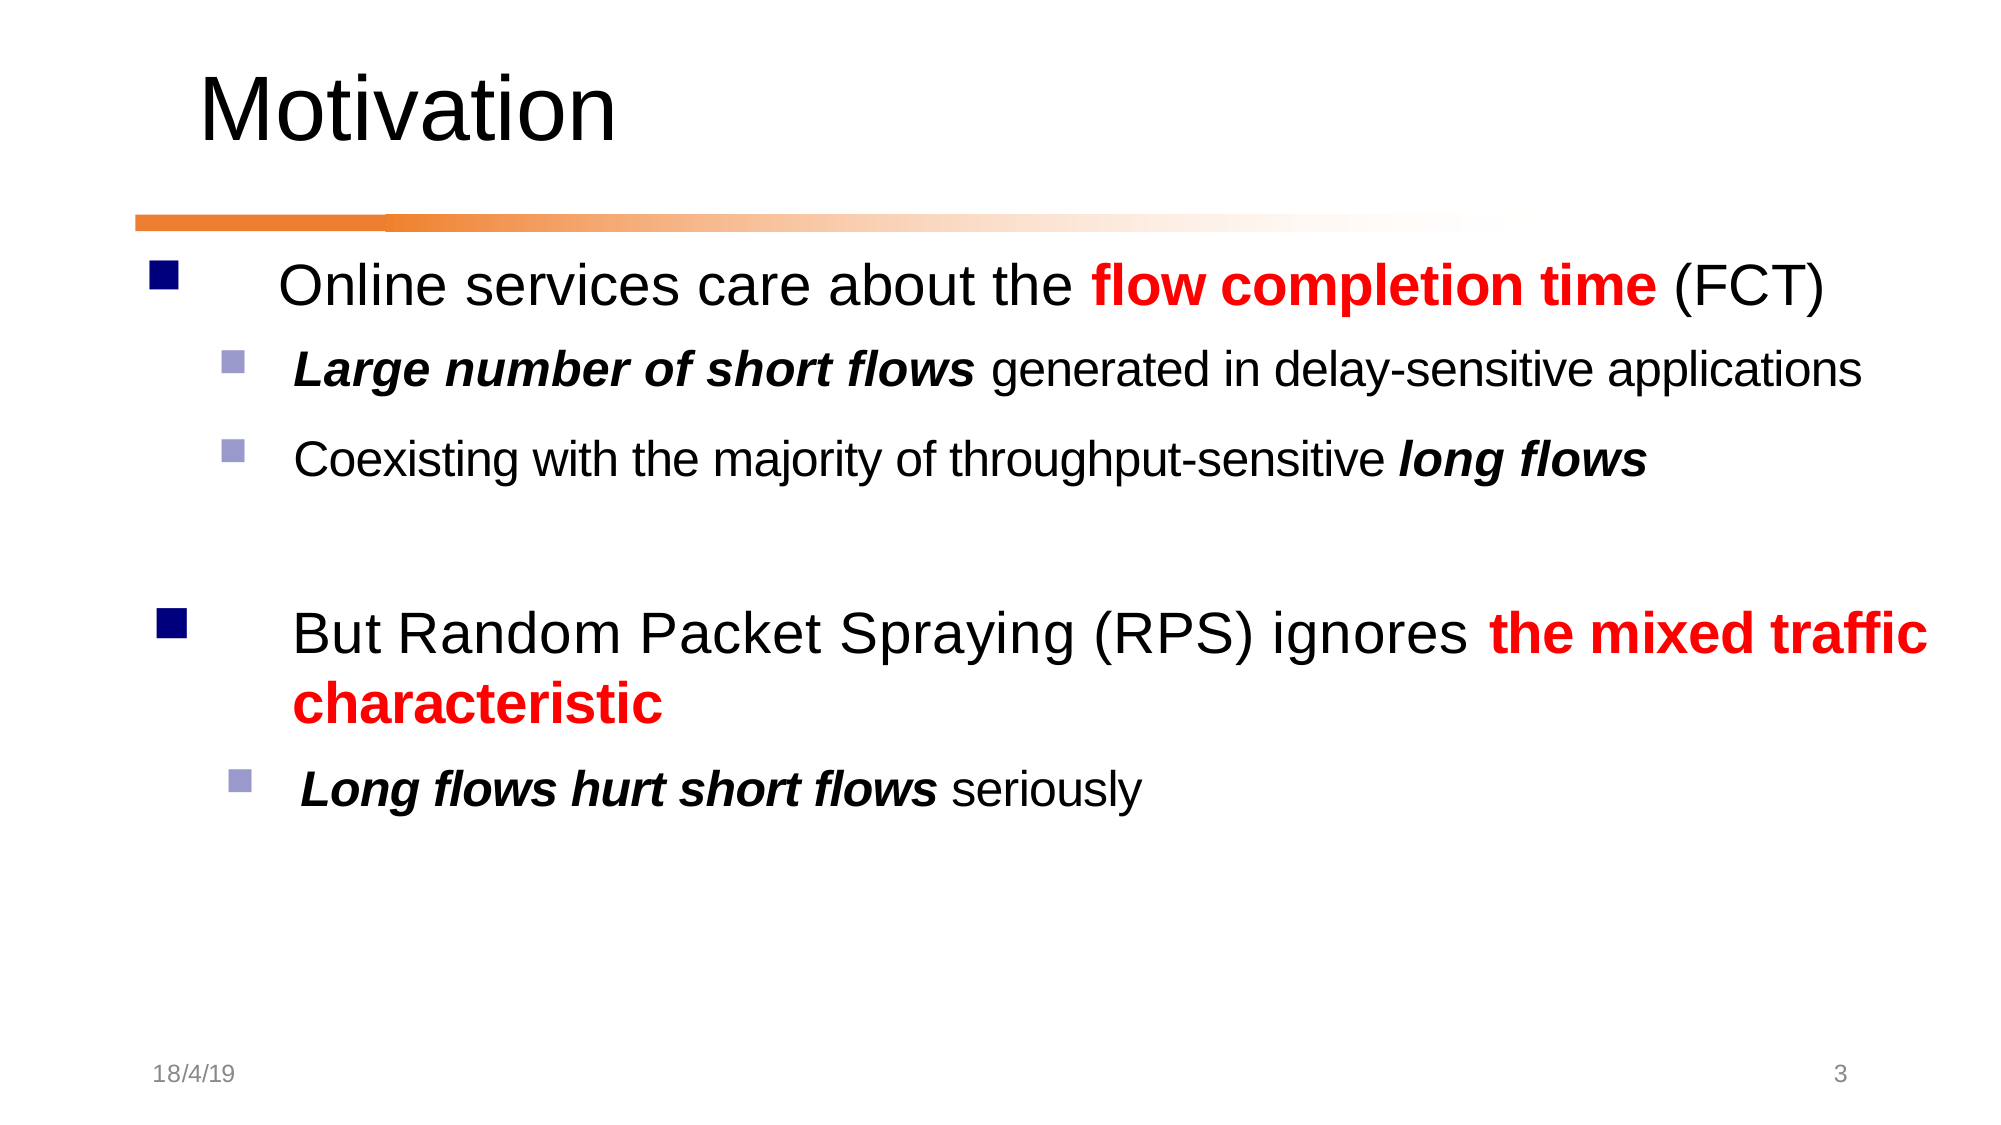

# Motivation
	Online services care about the flow completion time (FCT)

Large number of short flows generated in delay-sensitive applications

Coexisting with the majority of throughput-sensitive long flows

	But Random Packet Spraying (RPS) ignores the mixed traffic  	characteristic

Long flows hurt short flows seriously

18/4/19
3